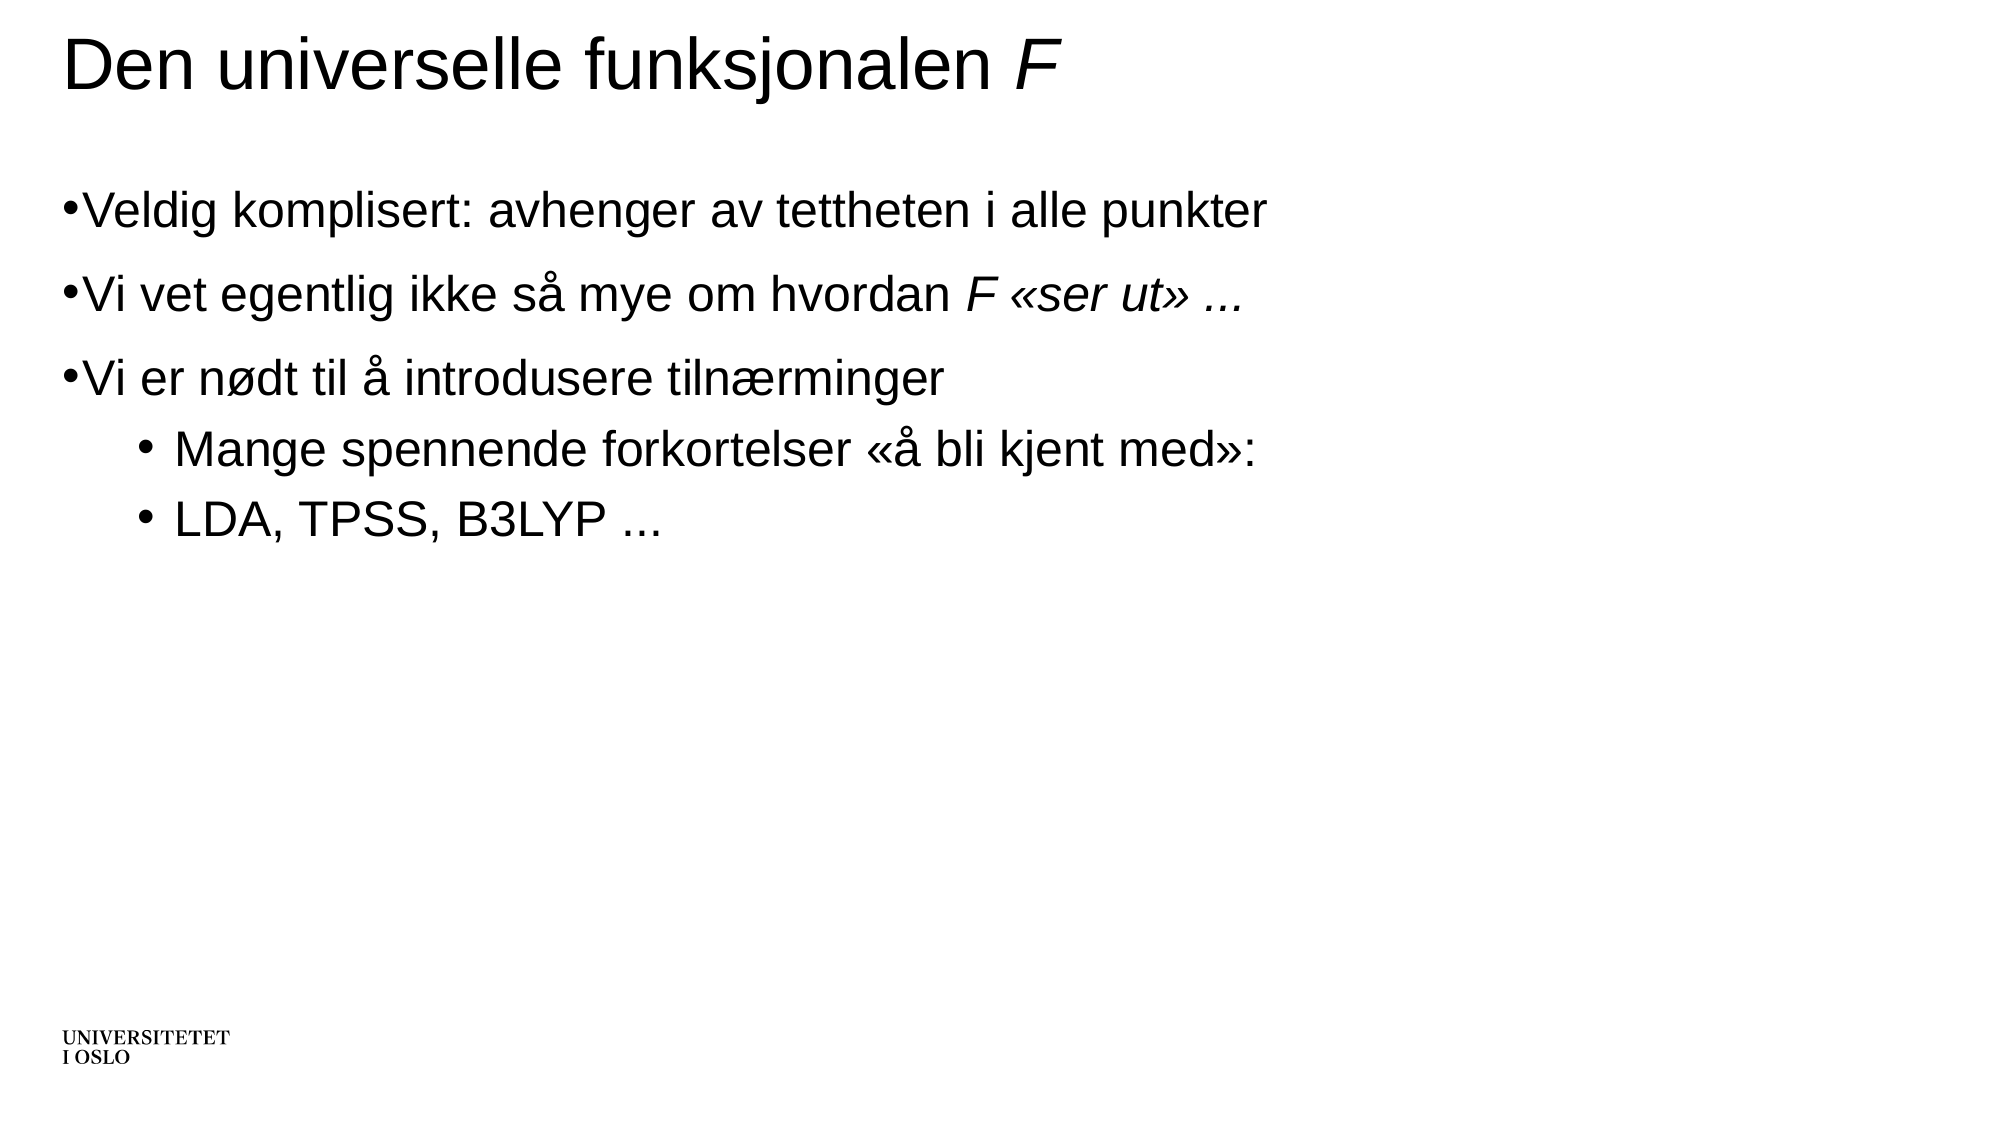

# Den universelle funksjonalen F
Veldig komplisert: avhenger av tettheten i alle punkter
Vi vet egentlig ikke så mye om hvordan F «ser ut» ...
Vi er nødt til å introdusere tilnærminger
Mange spennende forkortelser «å bli kjent med»:
LDA, TPSS, B3LYP ...